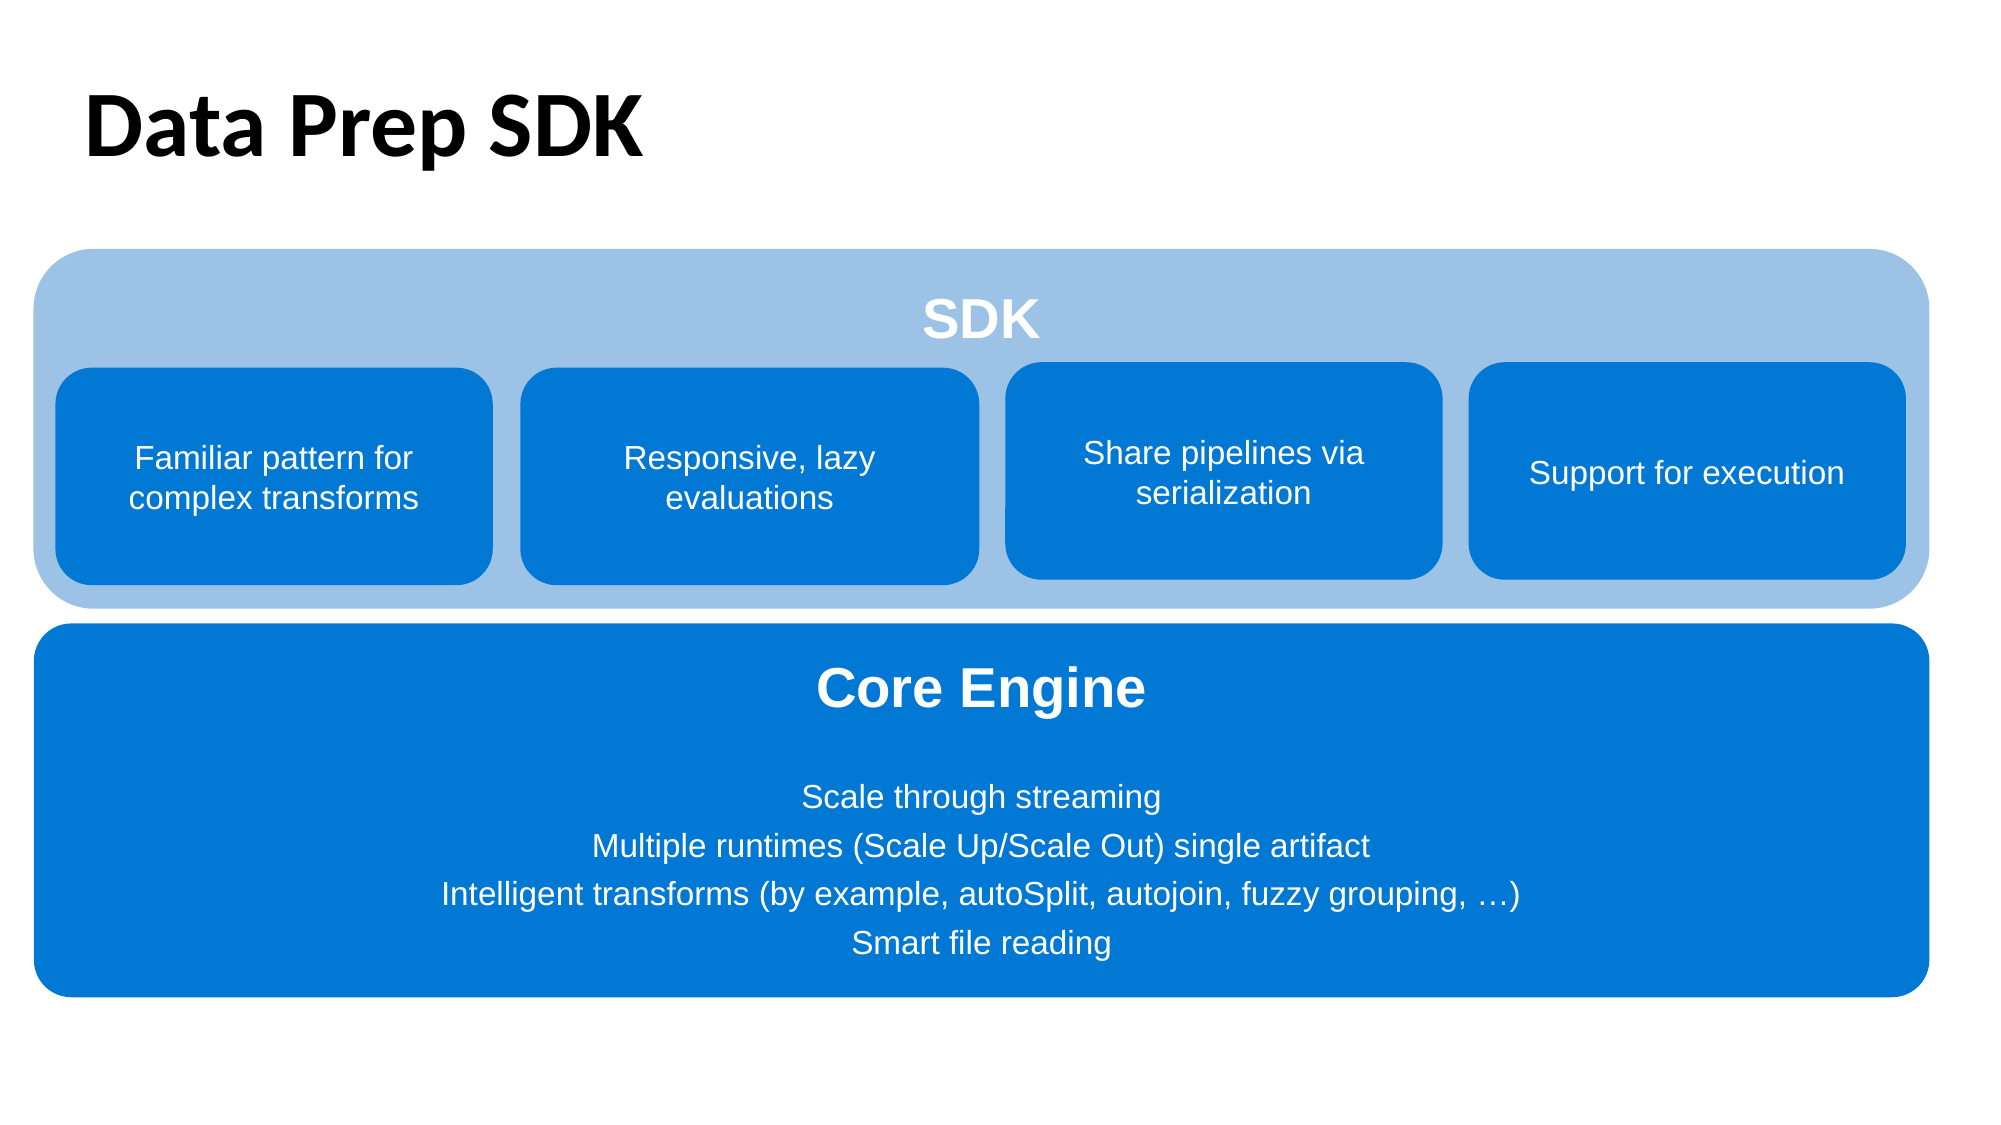

Data Prep SDK
SDK
Share pipelines via serialization
Support for execution
Familiar pattern for complex transforms
Responsive, lazy evaluations

Core Engine

Scale through streaming
Multiple runtimes (Scale Up/Scale Out) single artifact
Intelligent transforms (by example, autoSplit, autojoin, fuzzy grouping, …)
Smart file reading